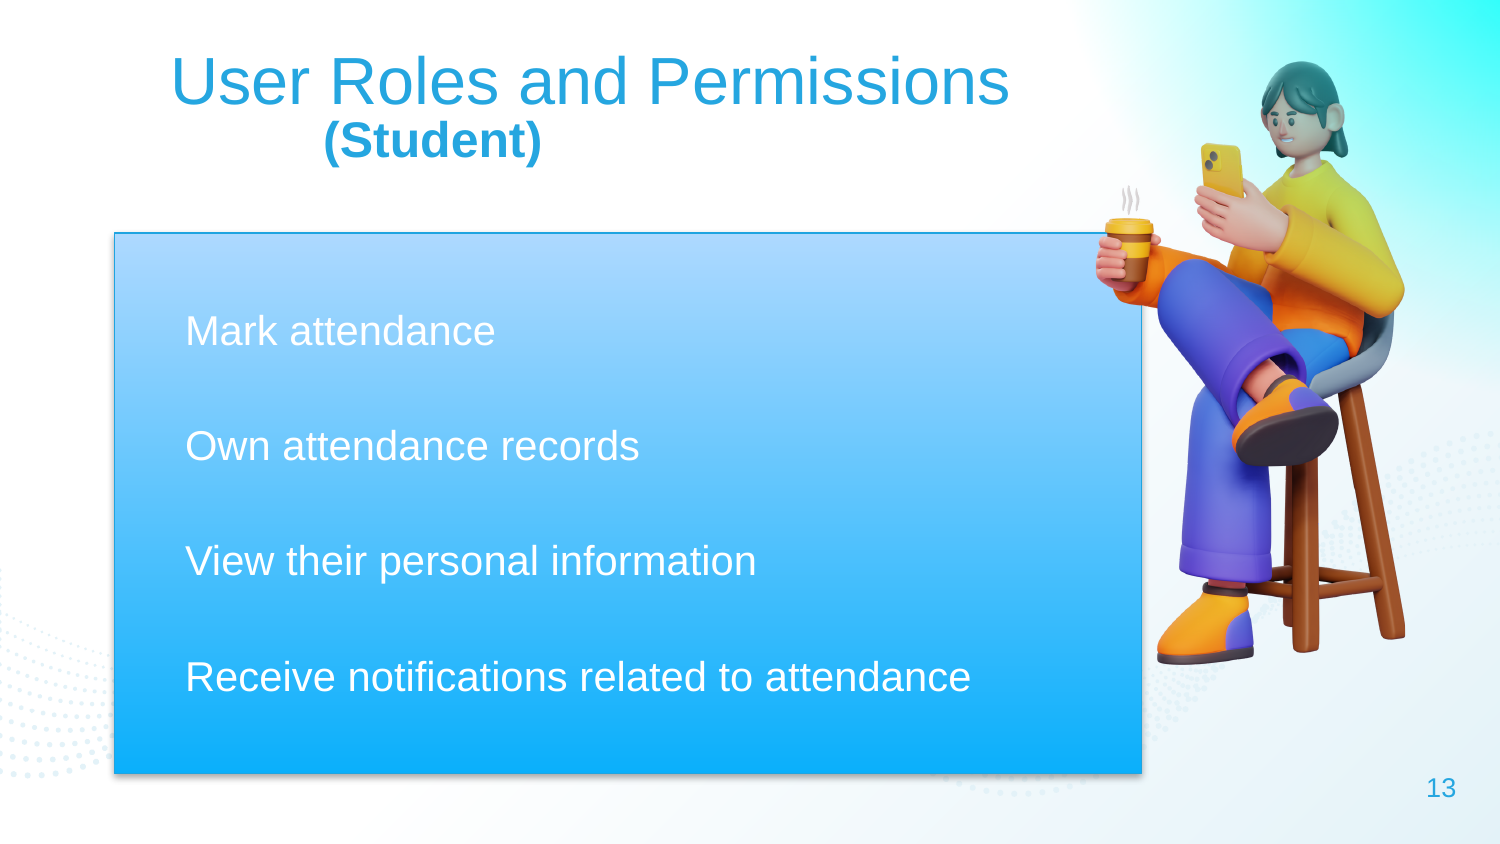

# User Roles and Permissions

(Student)

Mark attendance

Own attendance records

View their personal information

Receive notifications related to attendance
13